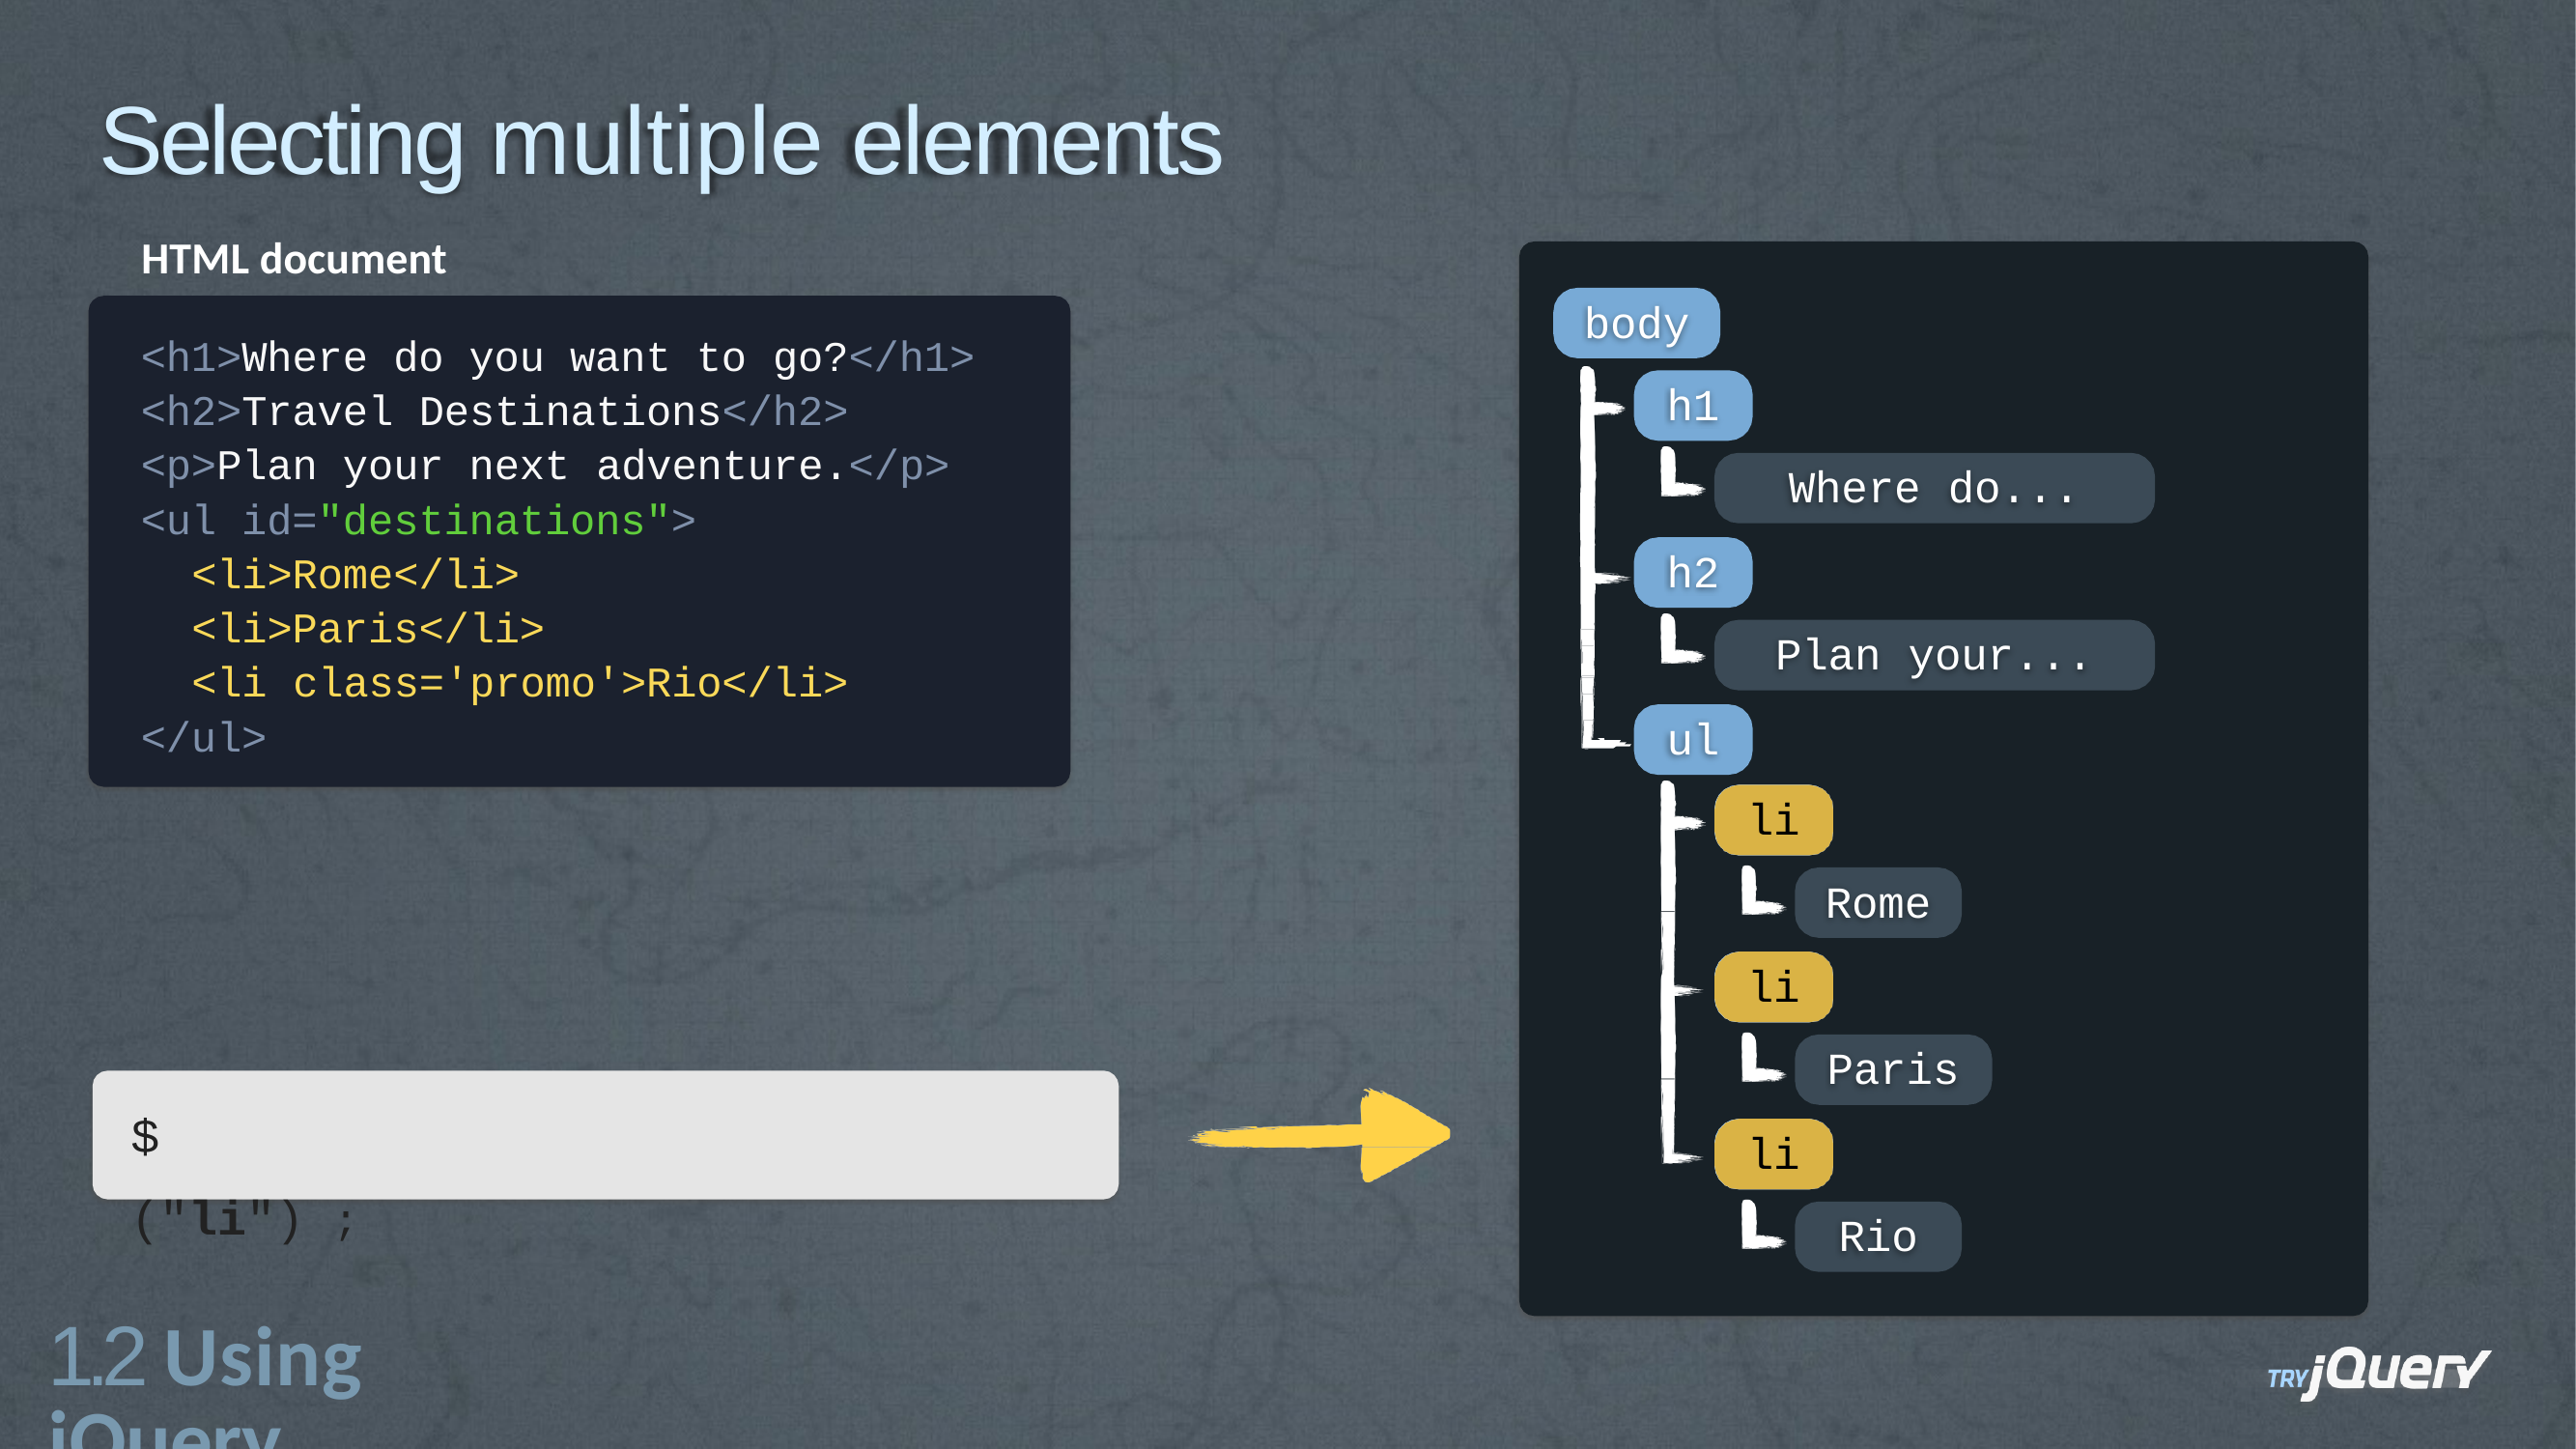

# Selecting multiple elements

HTML document

<h1>Where do you want to go?</h1>
<h2>Travel Destinations</h2>
<p>Plan your next adventure.</p>
<ul id="destinations">
<li>Rome</li>
<li>Paris</li>
<li class='promo'>Rio</li>
</ul>

body
h1

Where
do...

h2

Plan
your...

ul
li
Rome
li
Paris
li
Rio

$("li") ;

1.2 Using jQuery